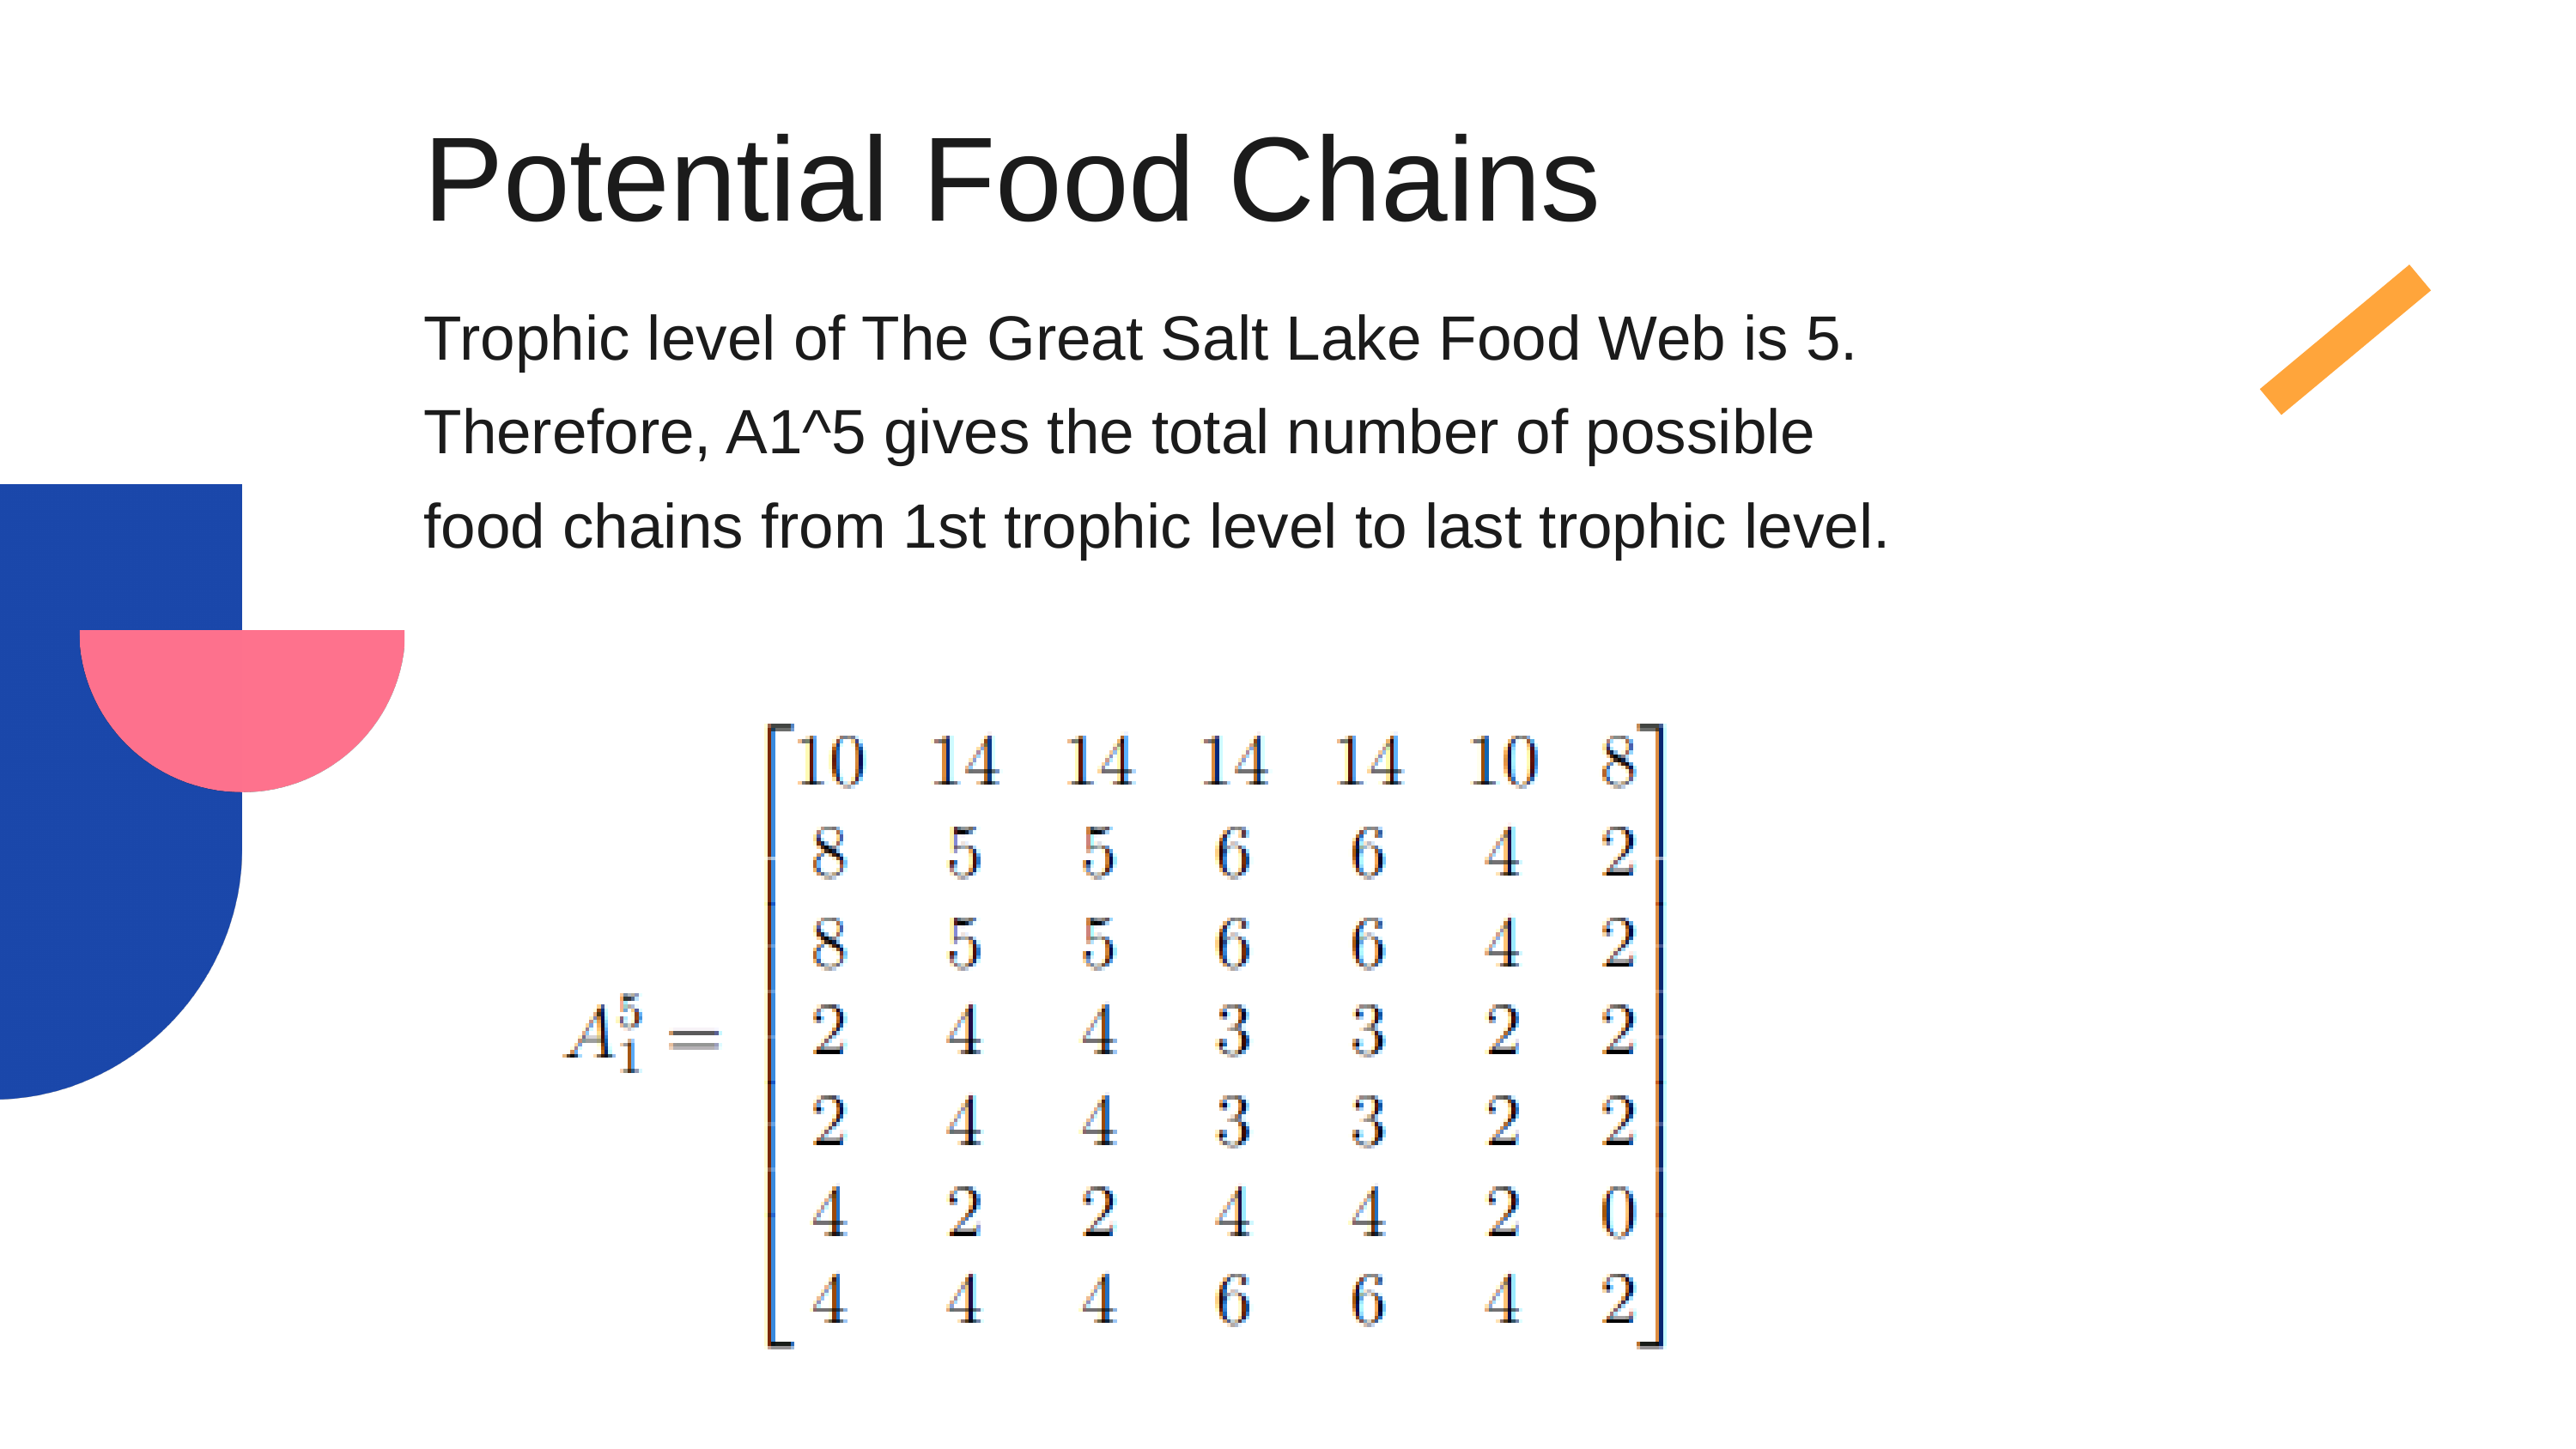

Potential Food Chains
Trophic level of The Great Salt Lake Food Web is 5. Therefore, A1^5 gives the total number of possible food chains from 1st trophic level to last trophic level.